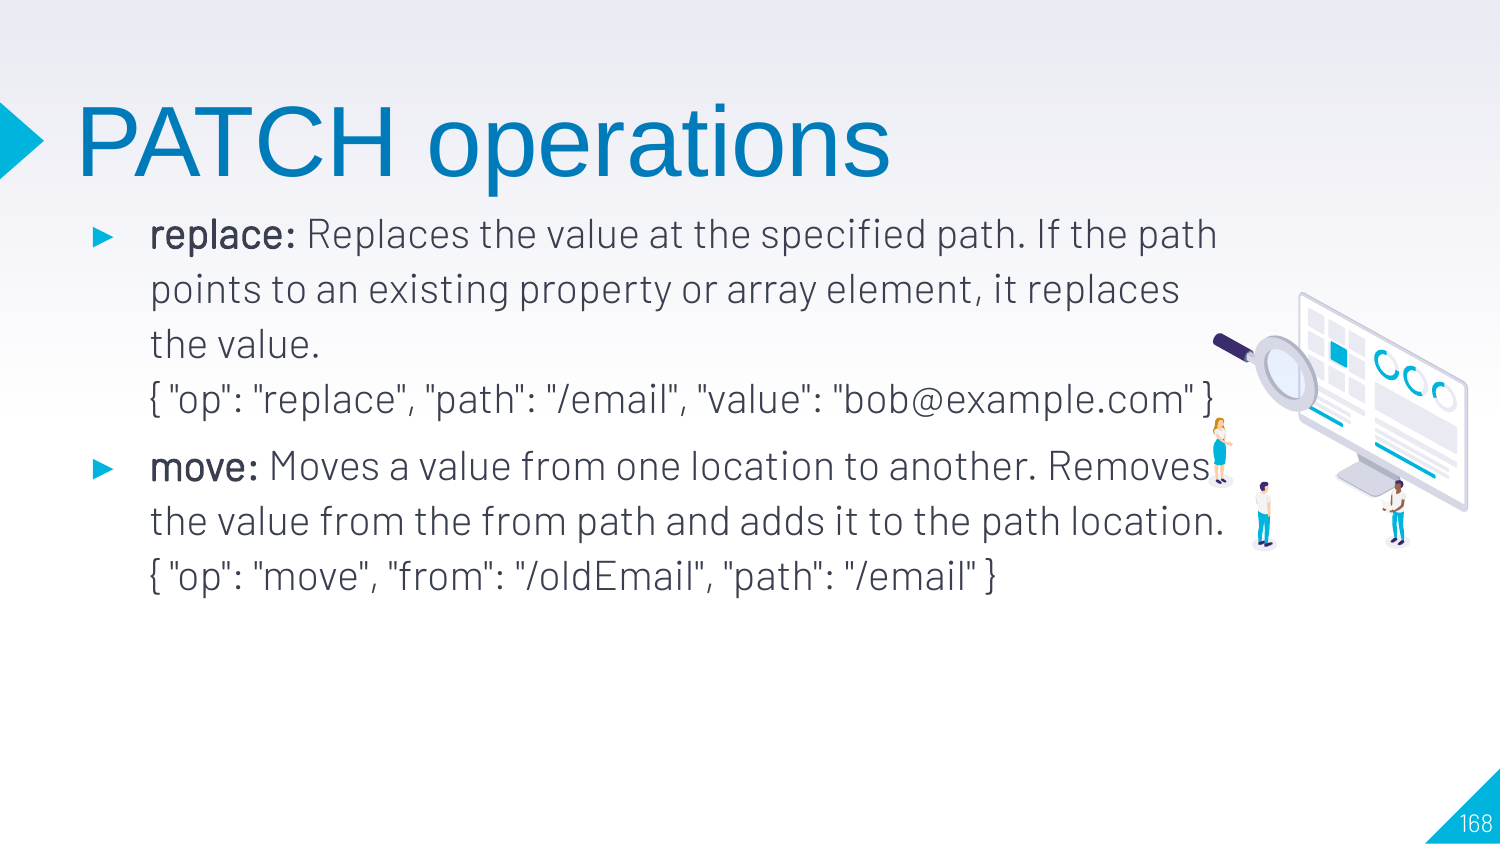

# PATCH operations
replace: Replaces the value at the specified path. If the path points to an existing property or array element, it replaces the value.
{ "op": "replace", "path": "/email", "value": "bob@example.com" }
move: Moves a value from one location to another. Removes the value from the from path and adds it to the path location.
{ "op": "move", "from": "/oldEmail", "path": "/email" }

168